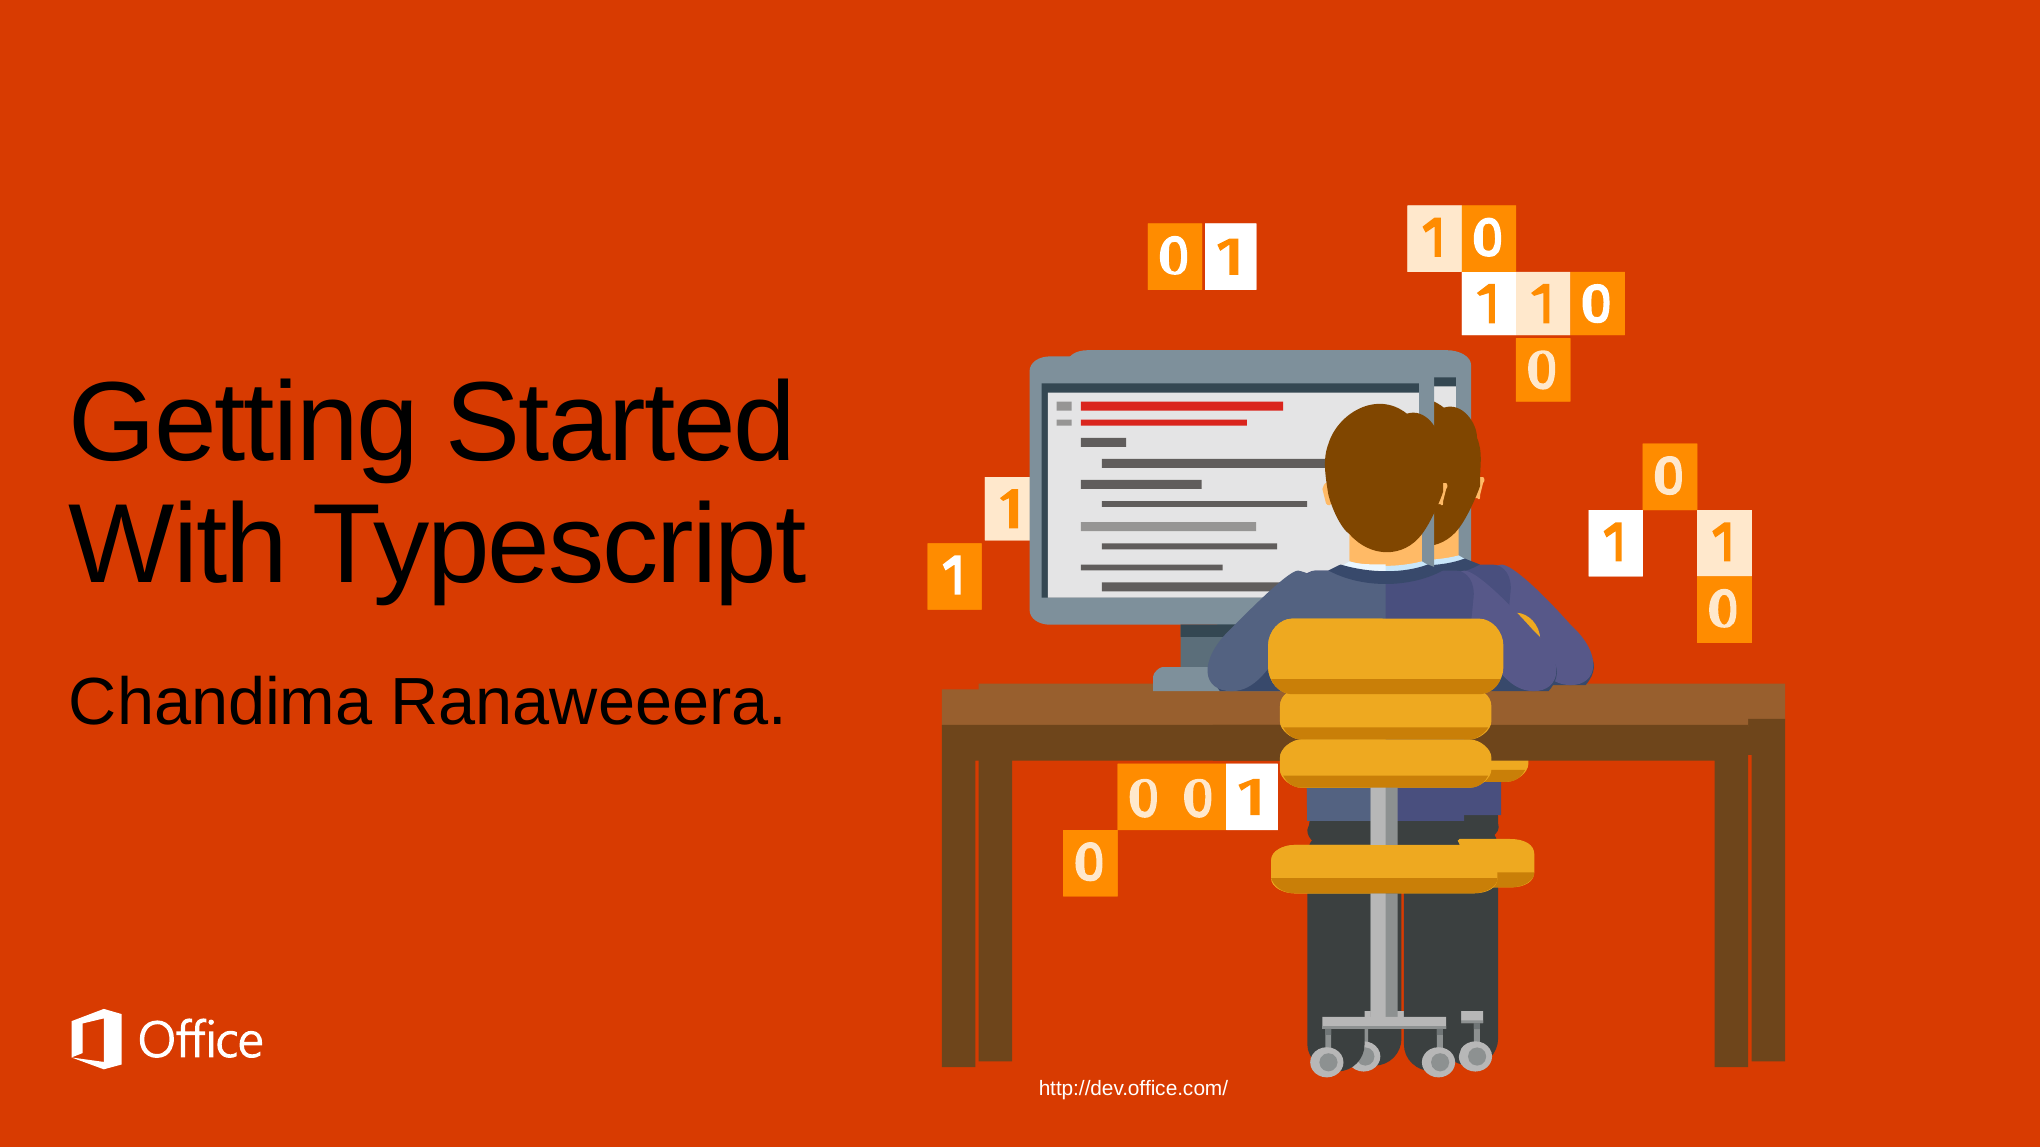

# Getting Started With Typescript

Chandima Ranaweeera.